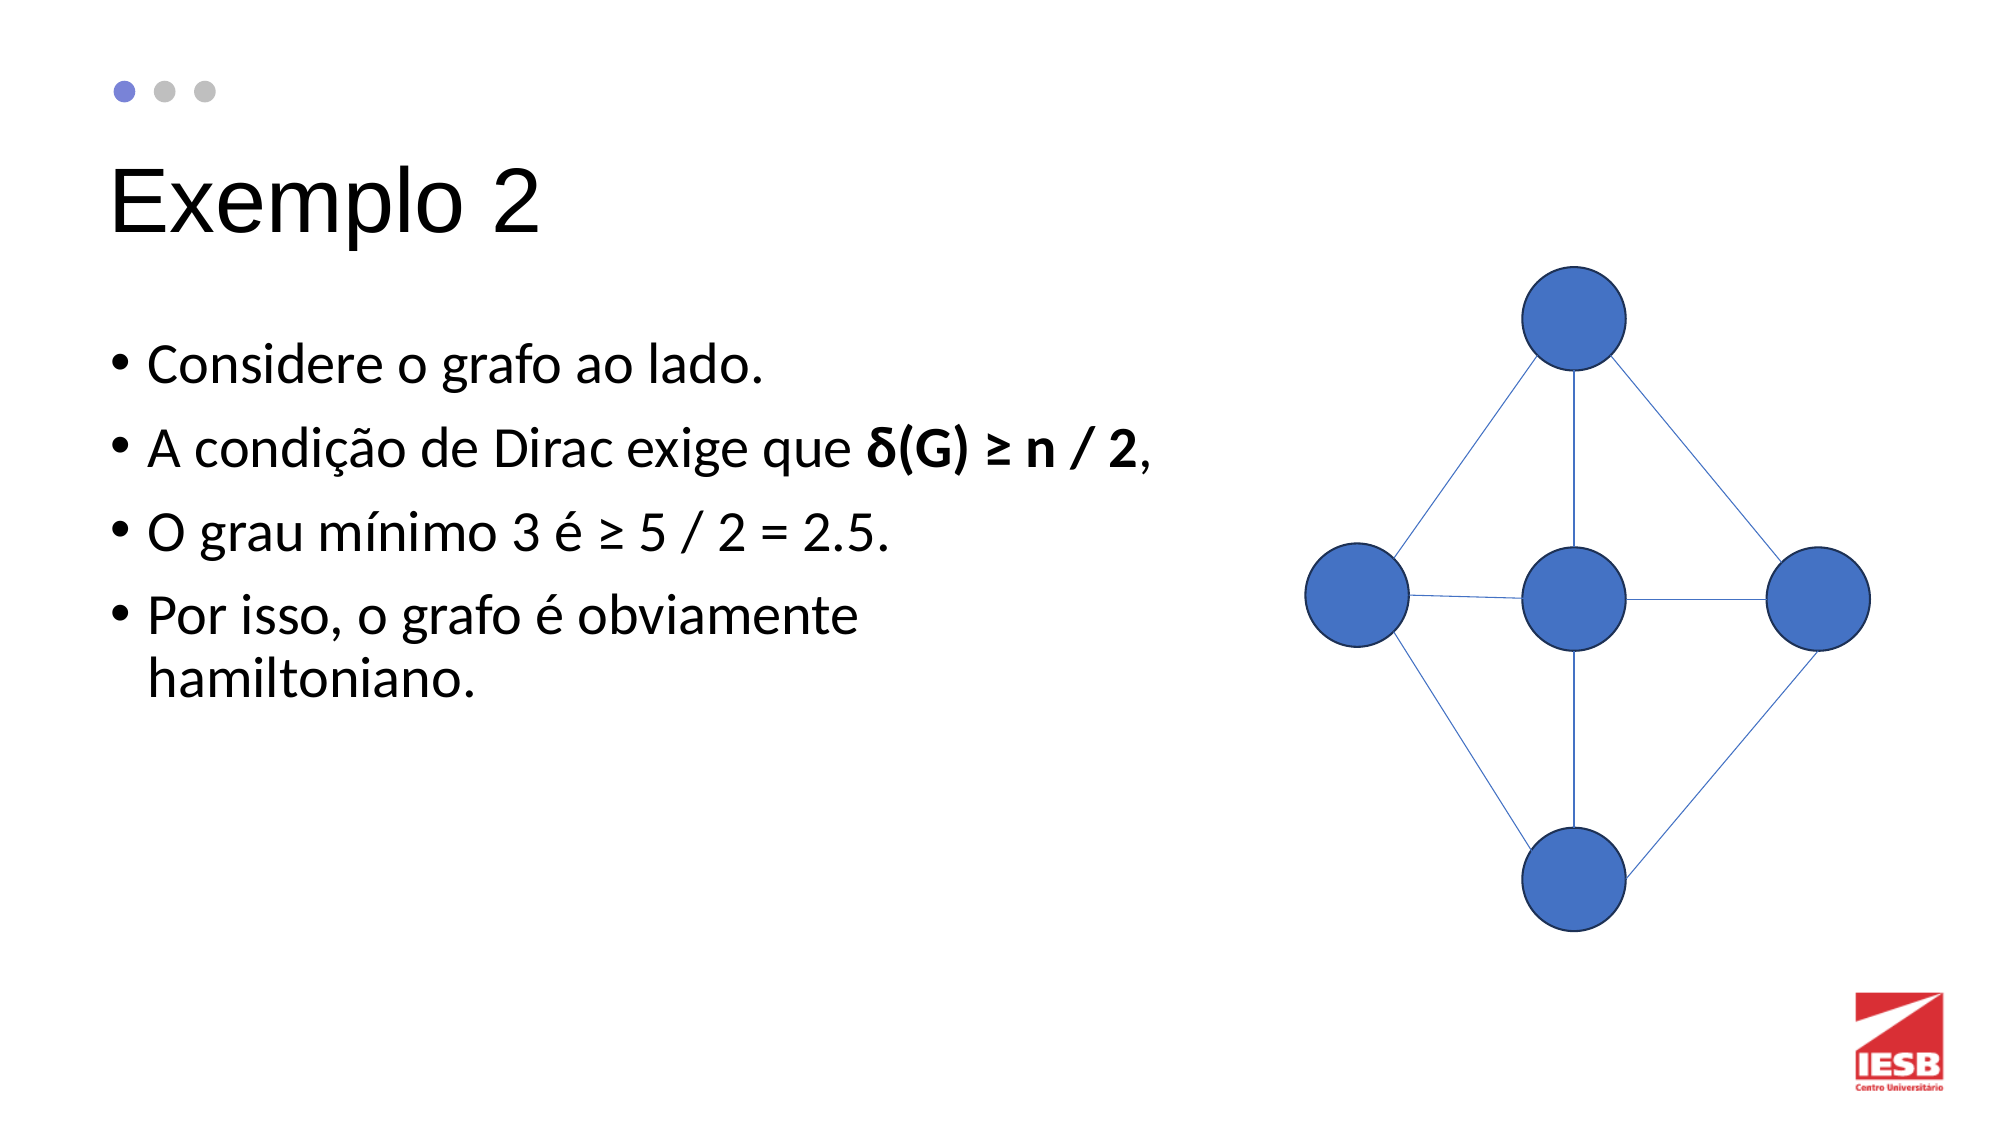

# Exemplo 2

Considere o grafo ao lado.
A condição de Dirac exige que δ(G) ≥ n / 2,
O grau mínimo 3 é ≥ 5 / 2 = 2.5.
Por isso, o grafo é obviamente hamiltoniano.